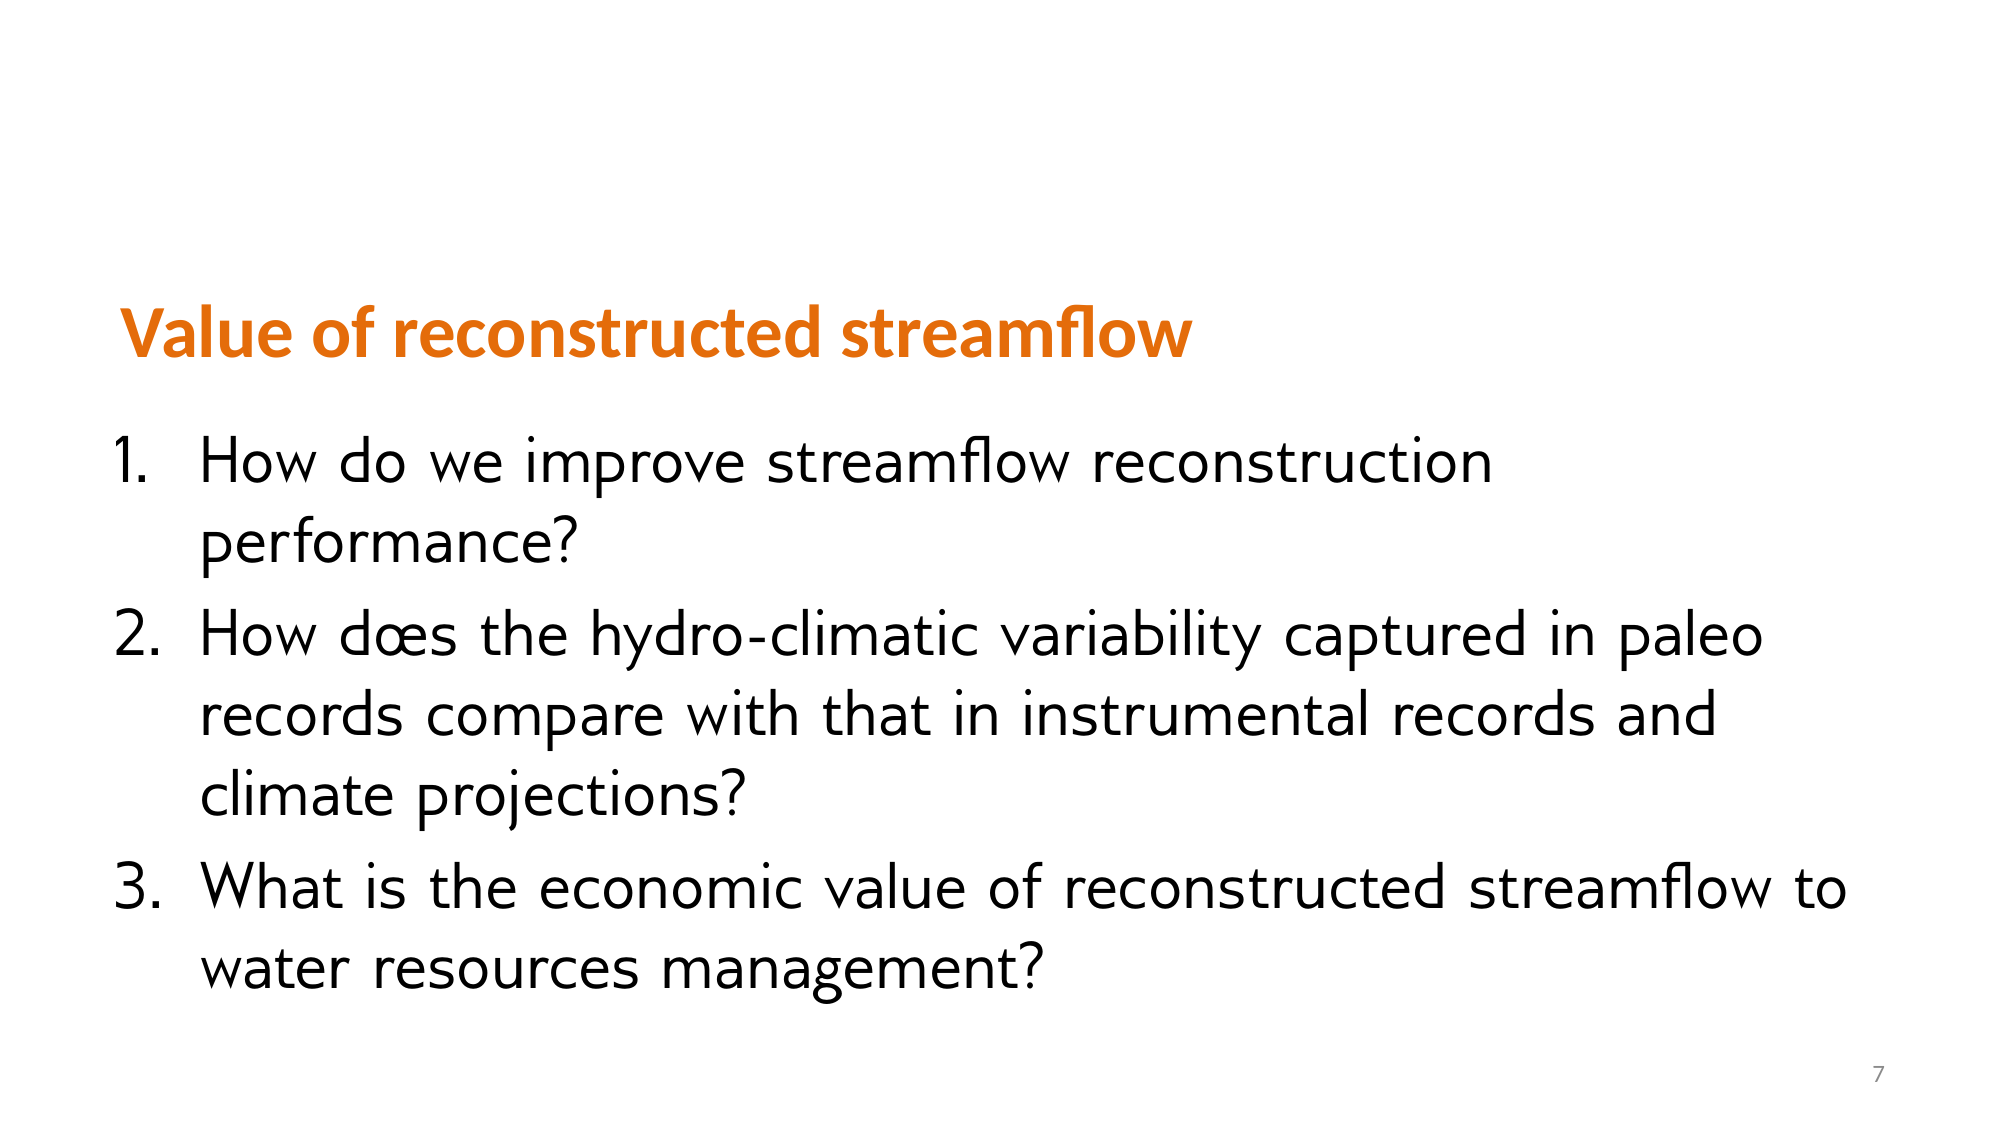

Value of reconstructed streamflow
How do we improve streamflow reconstruction performance?
How does the hydro-climatic variability captured in paleo records compare with that in instrumental records and climate projections?
What is the economic value of reconstructed streamflow to water resources management?
7